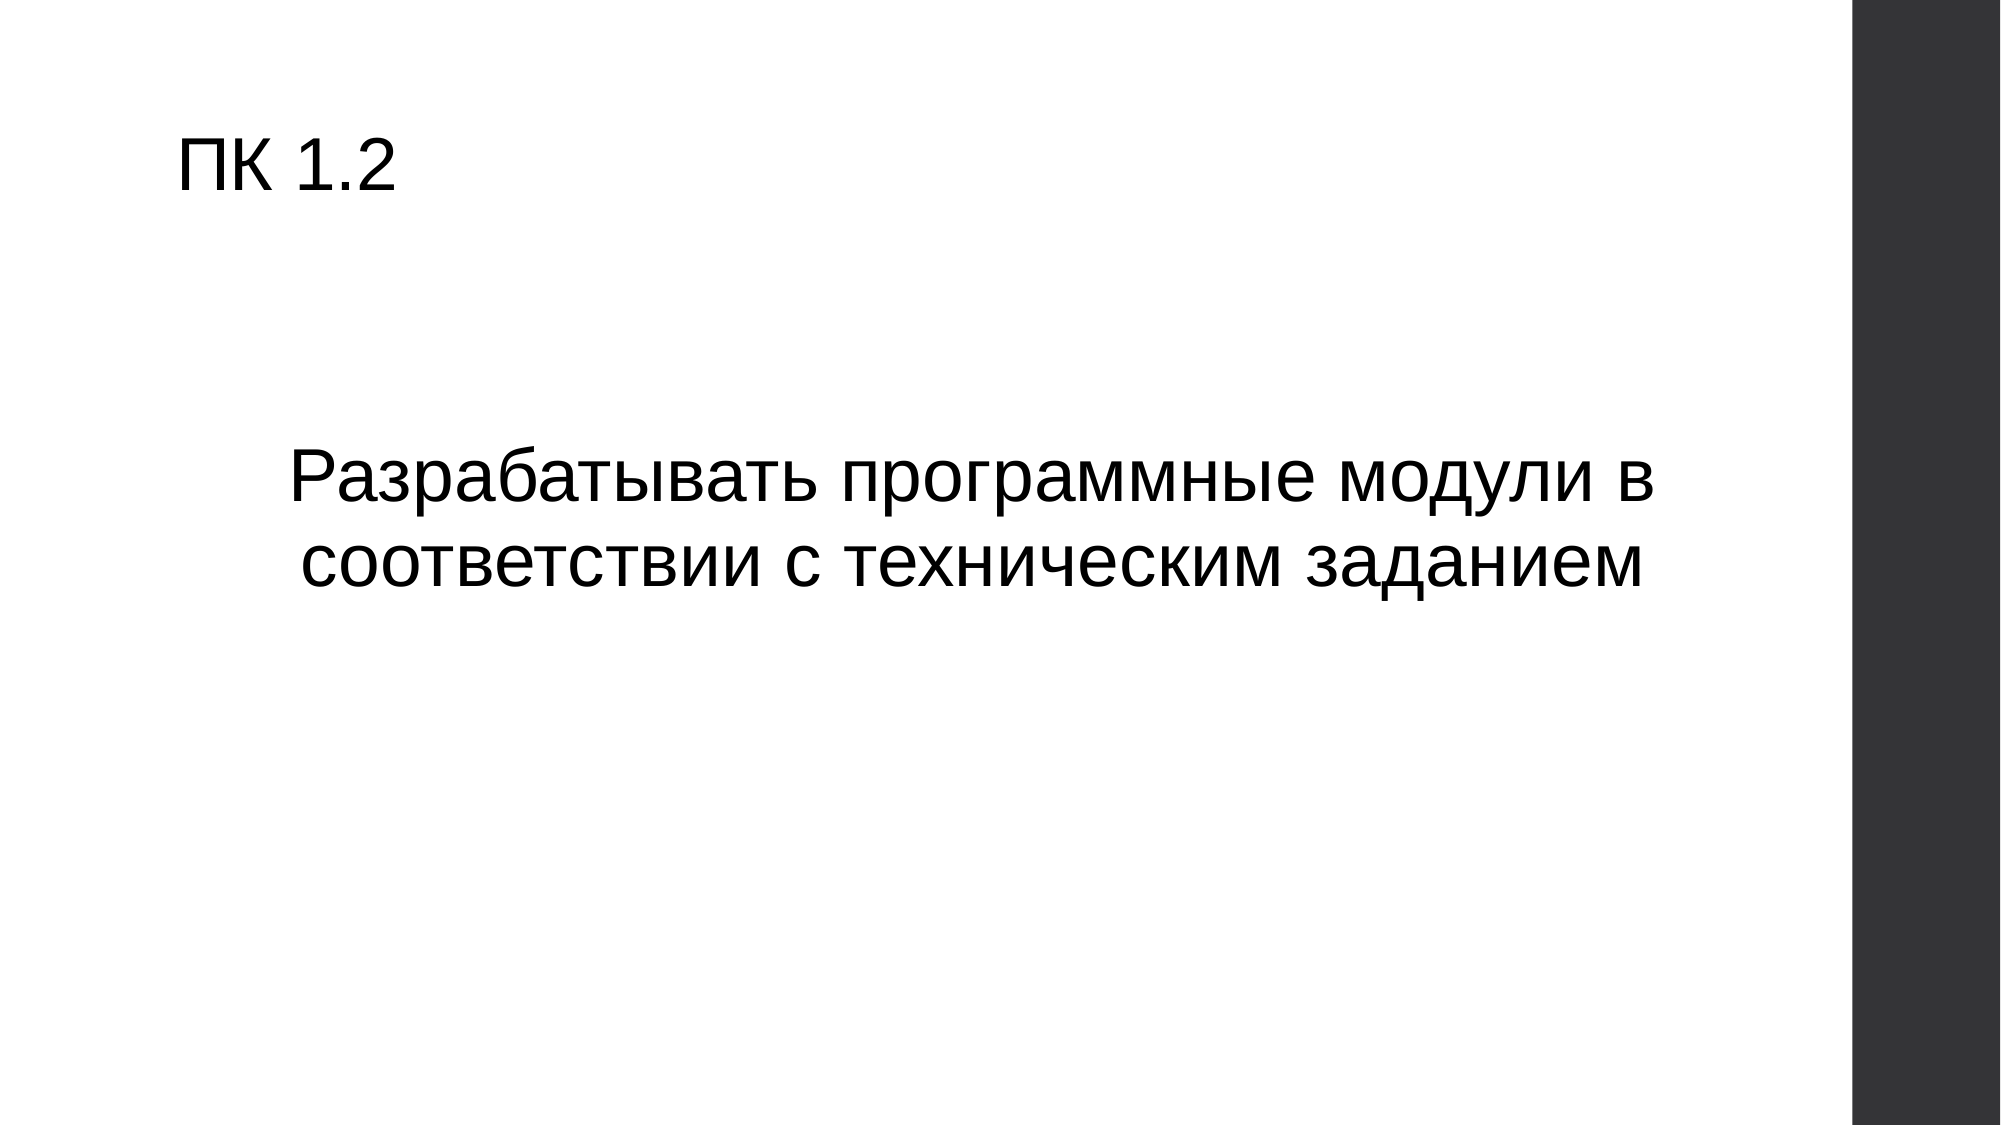

Пк 1.2
Разрабатывать программные модули в соответствии с техническим заданием